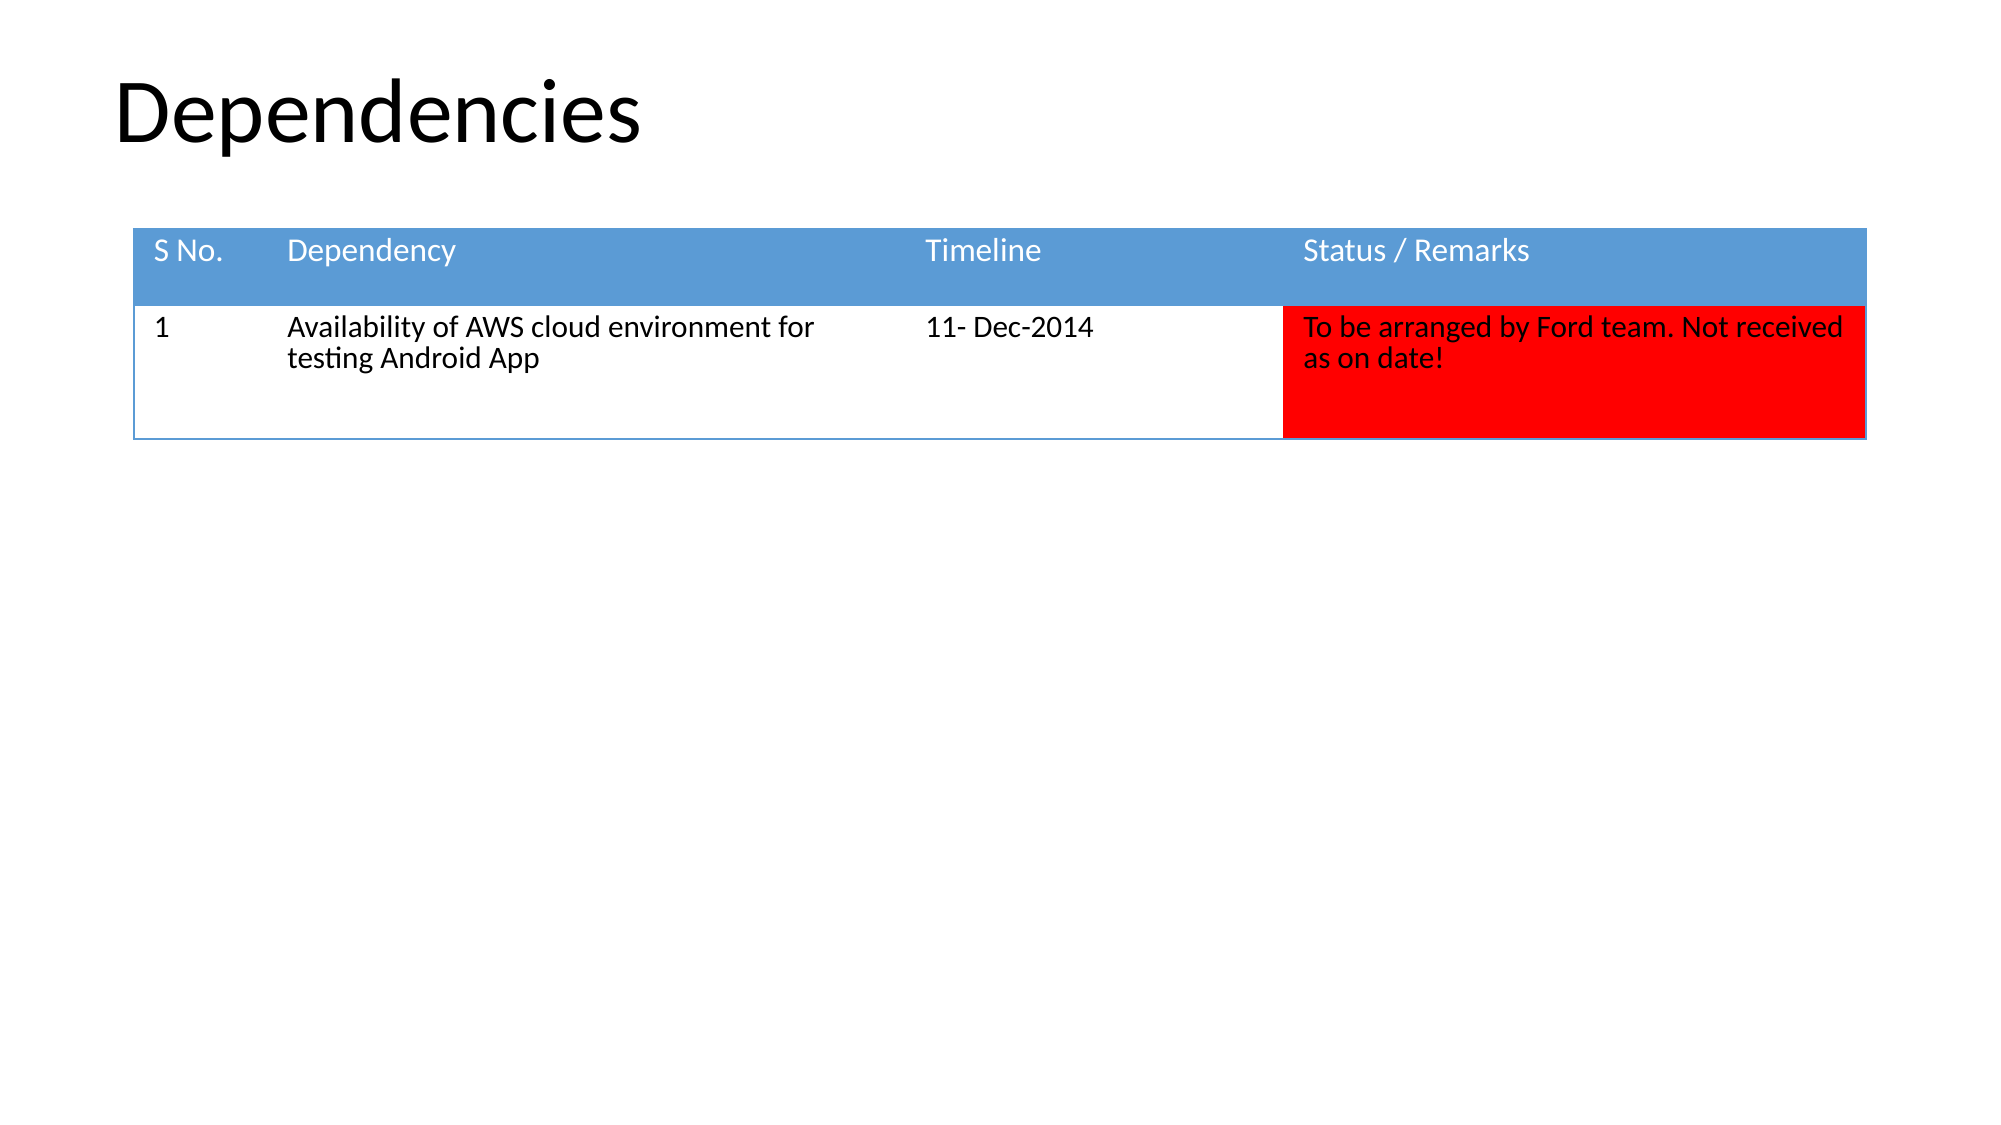

# Dependencies
| S No. | Dependency | Timeline | Status / Remarks |
| --- | --- | --- | --- |
| 1 | Availability of AWS cloud environment for testing Android App | 11- Dec-2014 | To be arranged by Ford team. Not received as on date! |